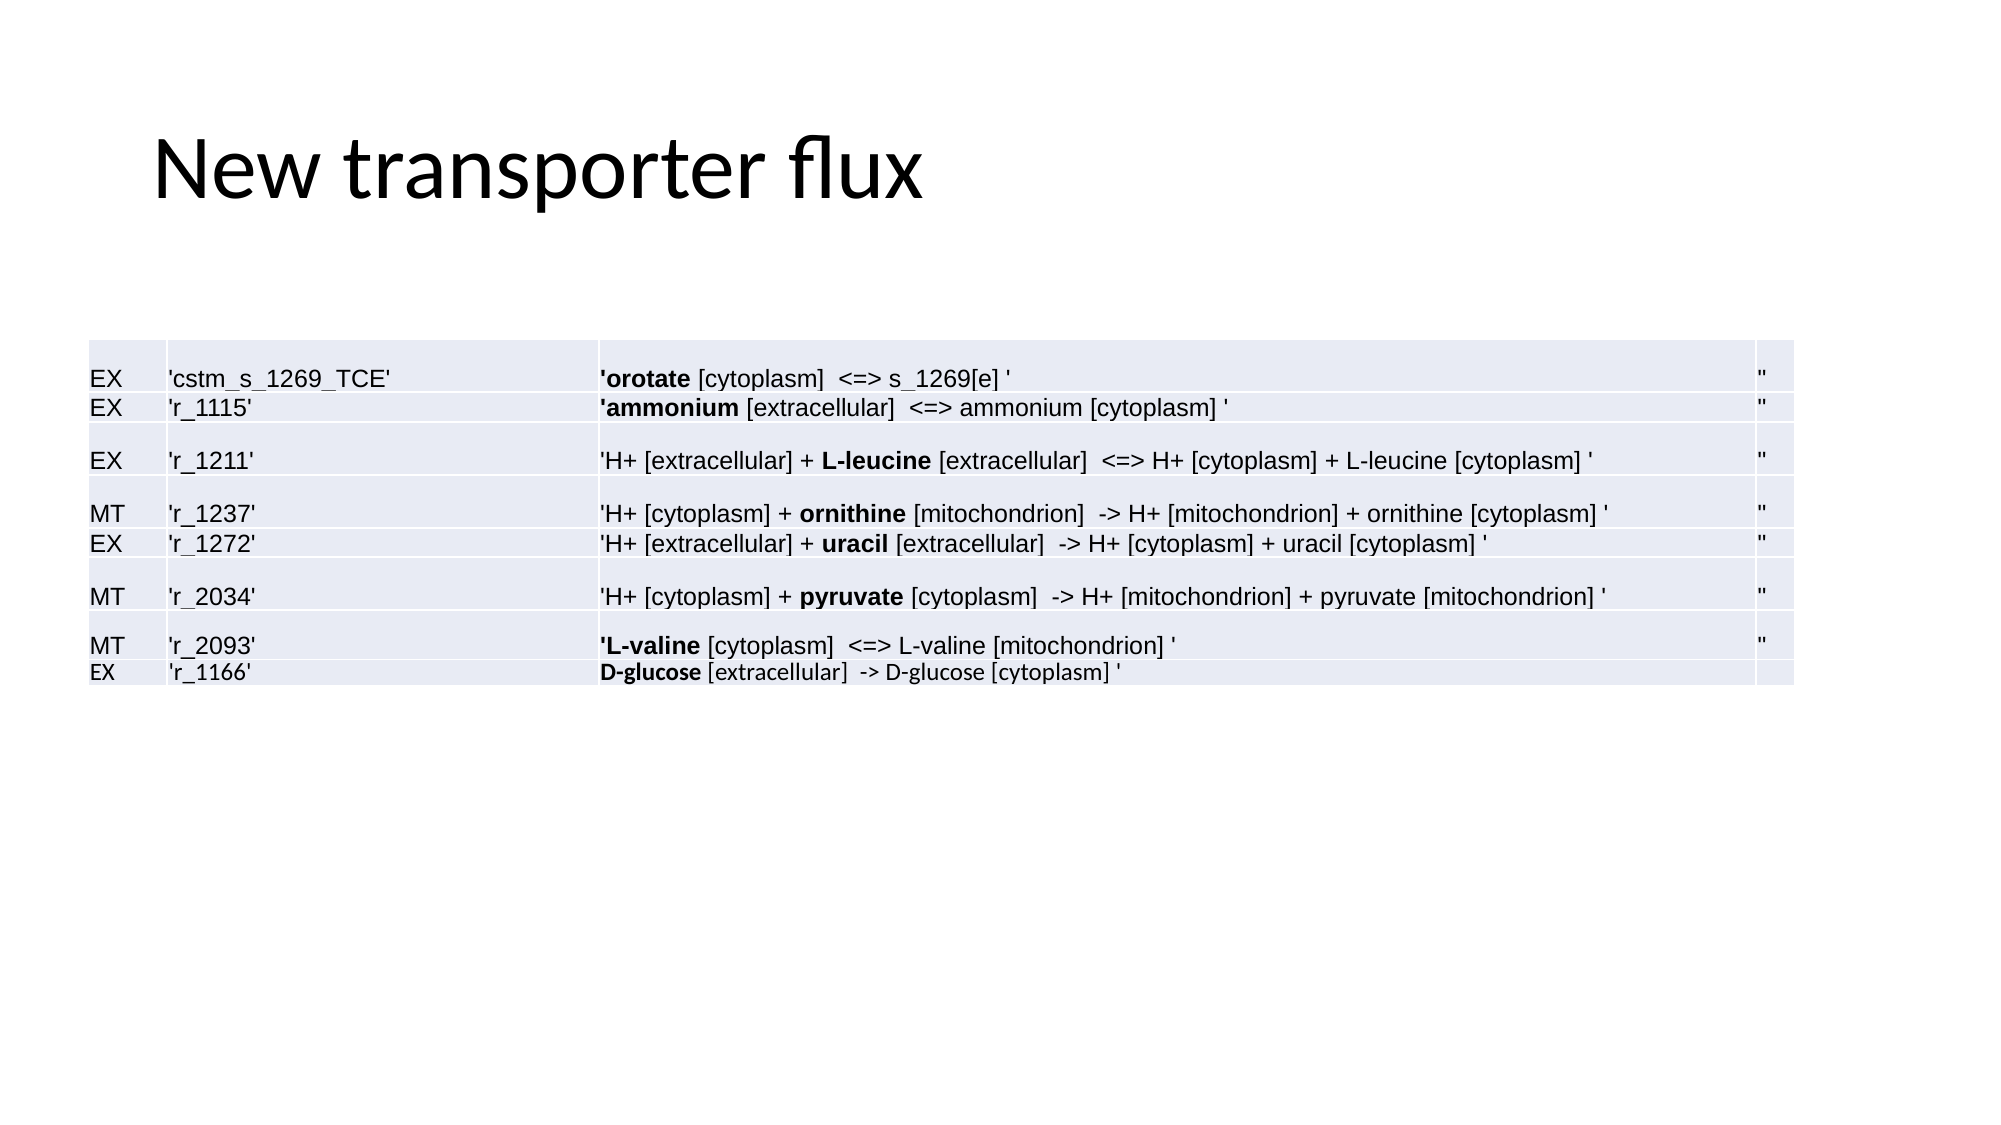

# New transporter flux
| EX | 'cstm\_s\_1269\_TCE' | 'orotate [cytoplasm] <=> s\_1269[e] ' | '' |
| --- | --- | --- | --- |
| EX | 'r\_1115' | 'ammonium [extracellular] <=> ammonium [cytoplasm] ' | '' |
| EX | 'r\_1211' | 'H+ [extracellular] + L-leucine [extracellular] <=> H+ [cytoplasm] + L-leucine [cytoplasm] ' | '' |
| MT | 'r\_1237' | 'H+ [cytoplasm] + ornithine [mitochondrion] -> H+ [mitochondrion] + ornithine [cytoplasm] ' | '' |
| EX | 'r\_1272' | 'H+ [extracellular] + uracil [extracellular] -> H+ [cytoplasm] + uracil [cytoplasm] ' | '' |
| MT | 'r\_2034' | 'H+ [cytoplasm] + pyruvate [cytoplasm] -> H+ [mitochondrion] + pyruvate [mitochondrion] ' | '' |
| MT | 'r\_2093' | 'L-valine [cytoplasm] <=> L-valine [mitochondrion] ' | '' |
| EX | 'r\_1166' | D-glucose [extracellular] -> D-glucose [cytoplasm] ' |  |